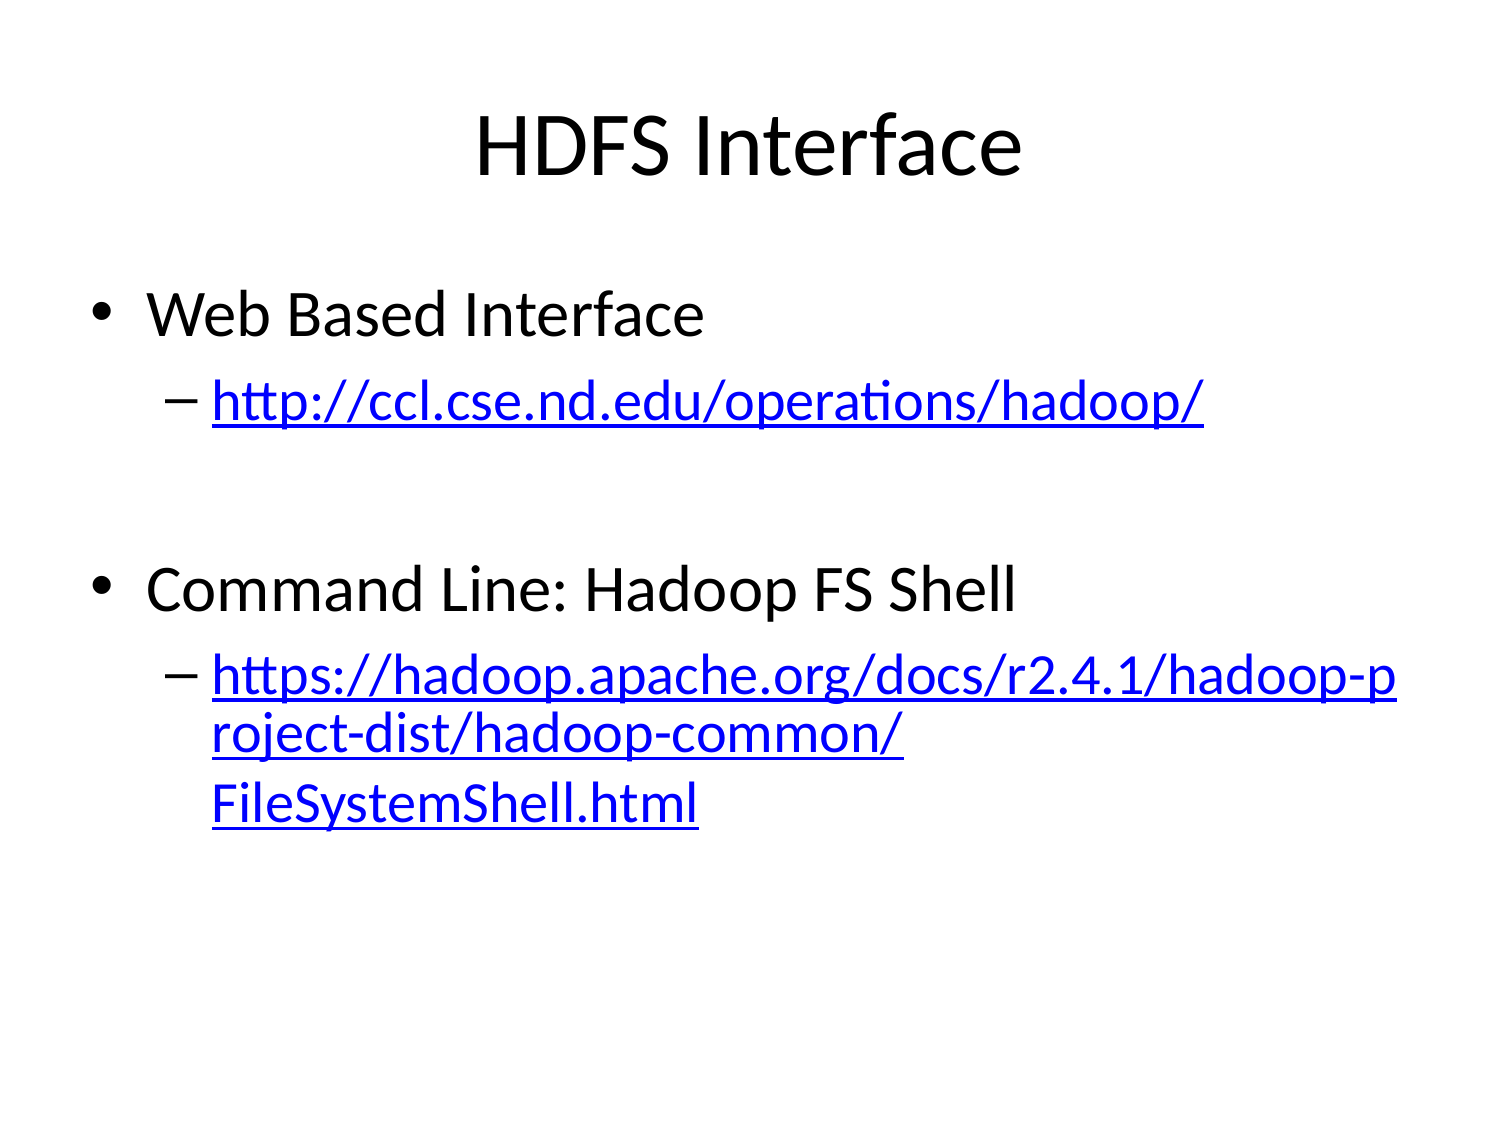

# HDFS Interface
Web Based Interface
http://ccl.cse.nd.edu/operations/hadoop/

Command Line: Hadoop FS Shell
https://hadoop.apache.org/docs/r2.4.1/hadoop-project-dist/hadoop-common/FileSystemShell.html